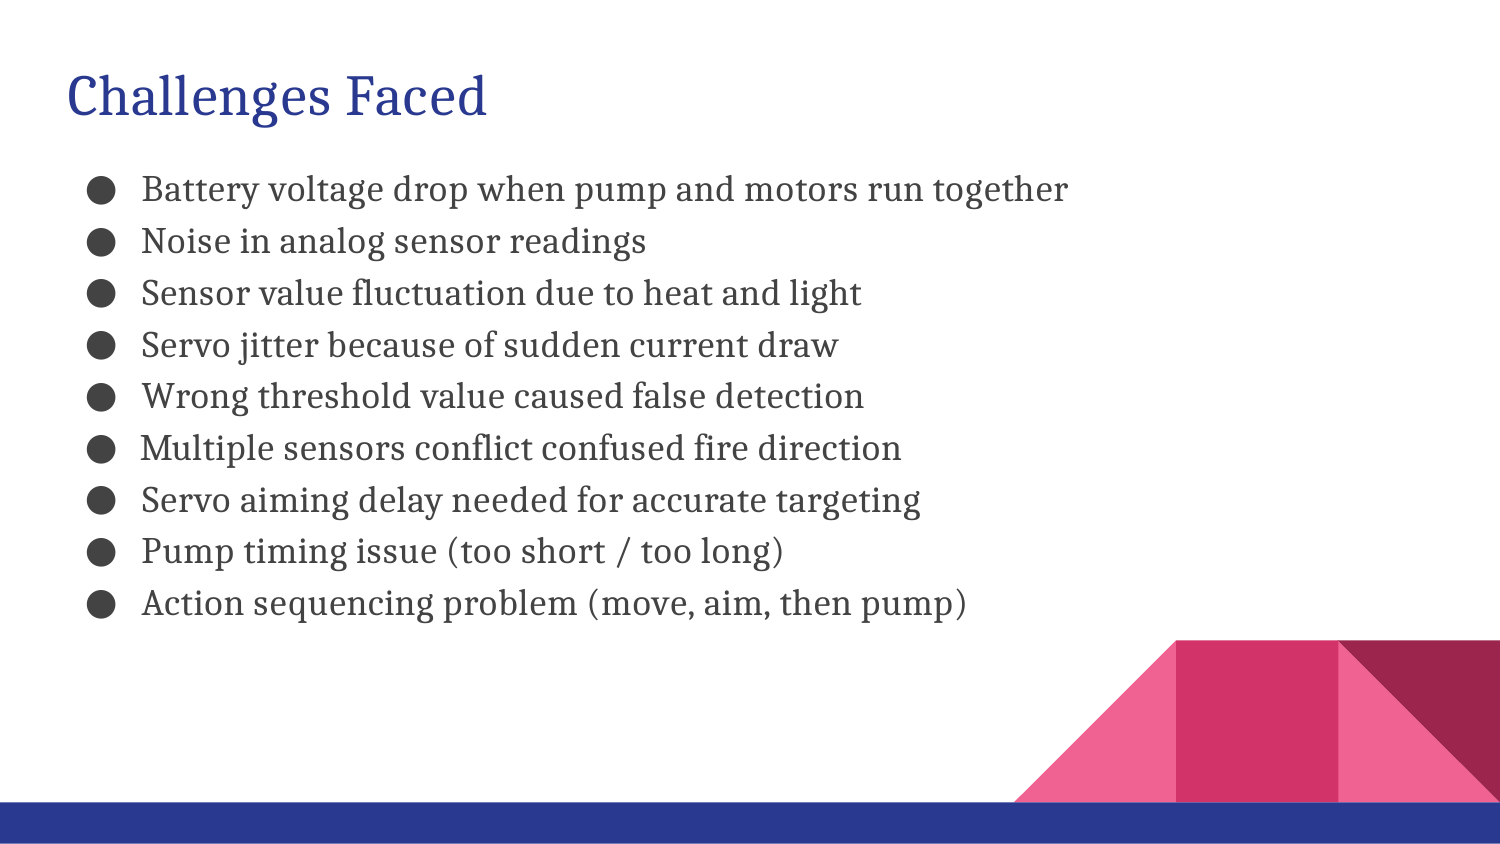

# Challenges Faced
Battery voltage drop when pump and motors run together
Noise in analog sensor readings
Sensor value fluctuation due to heat and light
Servo jitter because of sudden current draw
Wrong threshold value caused false detection
Multiple sensors conflict confused fire direction
Servo aiming delay needed for accurate targeting
Pump timing issue (too short / too long)
Action sequencing problem (move, aim, then pump)